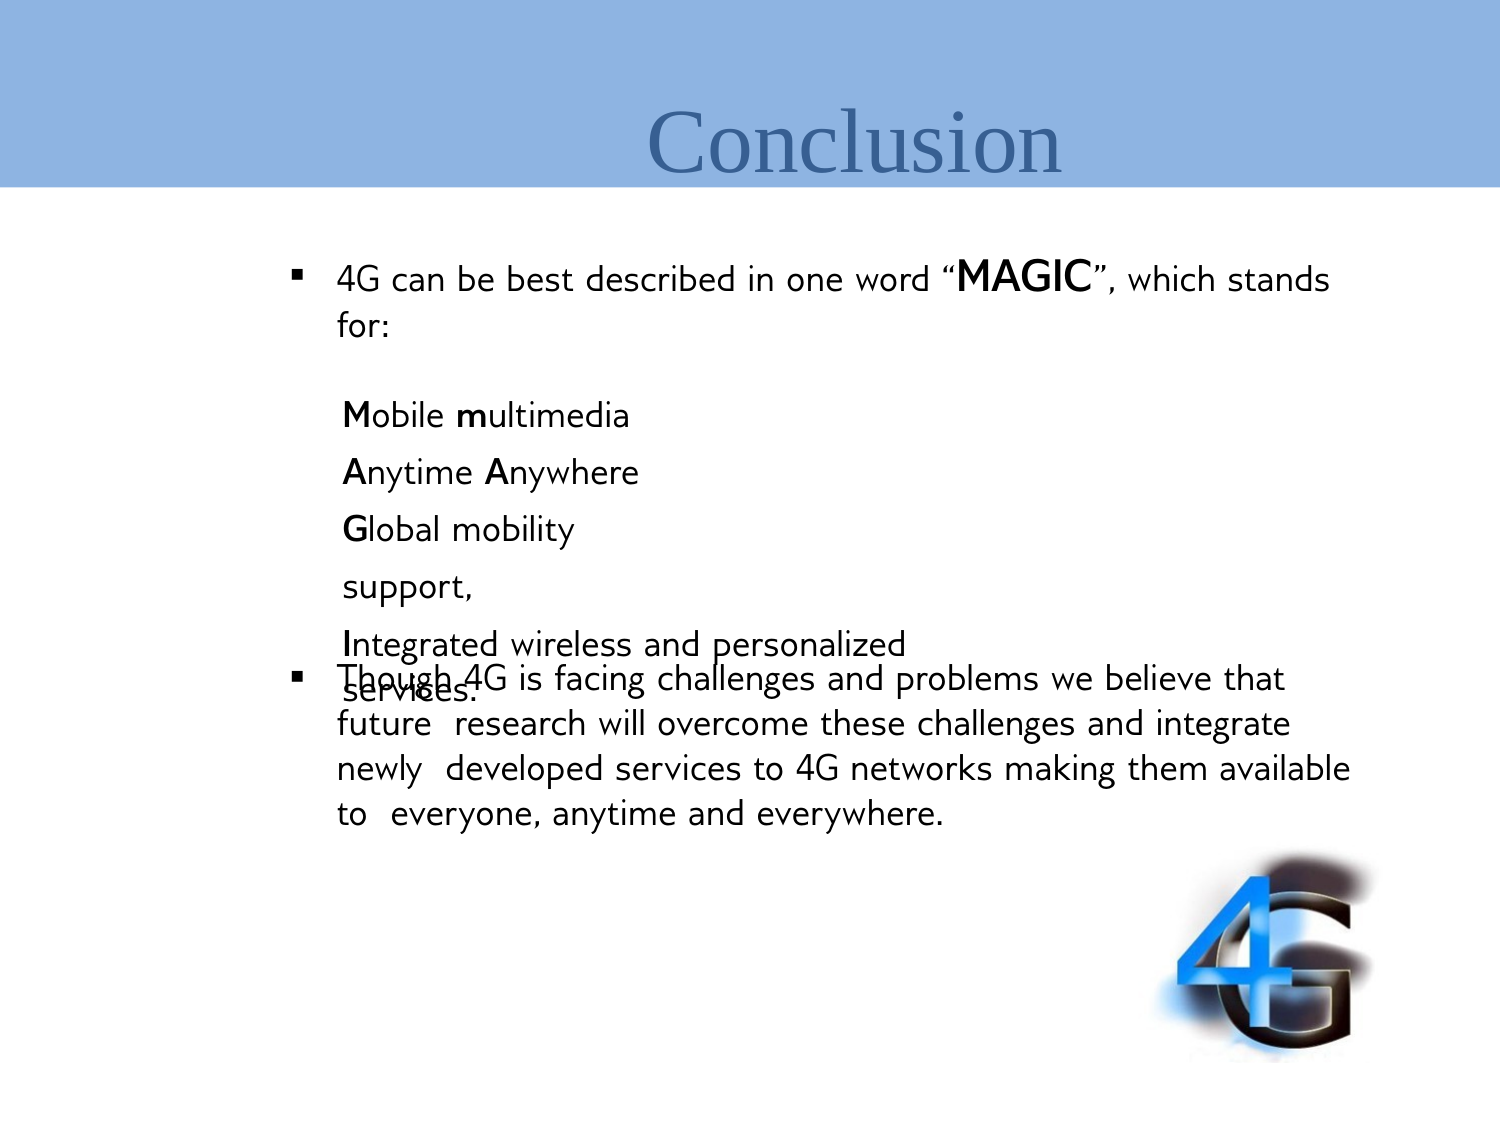

# Conclusion
4G can be best described in one word “MAGIC”, which stands  for:
▪
Mobile multimedia  Anytime Anywhere  Global mobility support,
Integrated wireless and personalized services.
▪
Though 4G is facing challenges and problems we believe that future  research will overcome these challenges and integrate newly  developed services to 4G networks making them available to  everyone, anytime and everywhere.